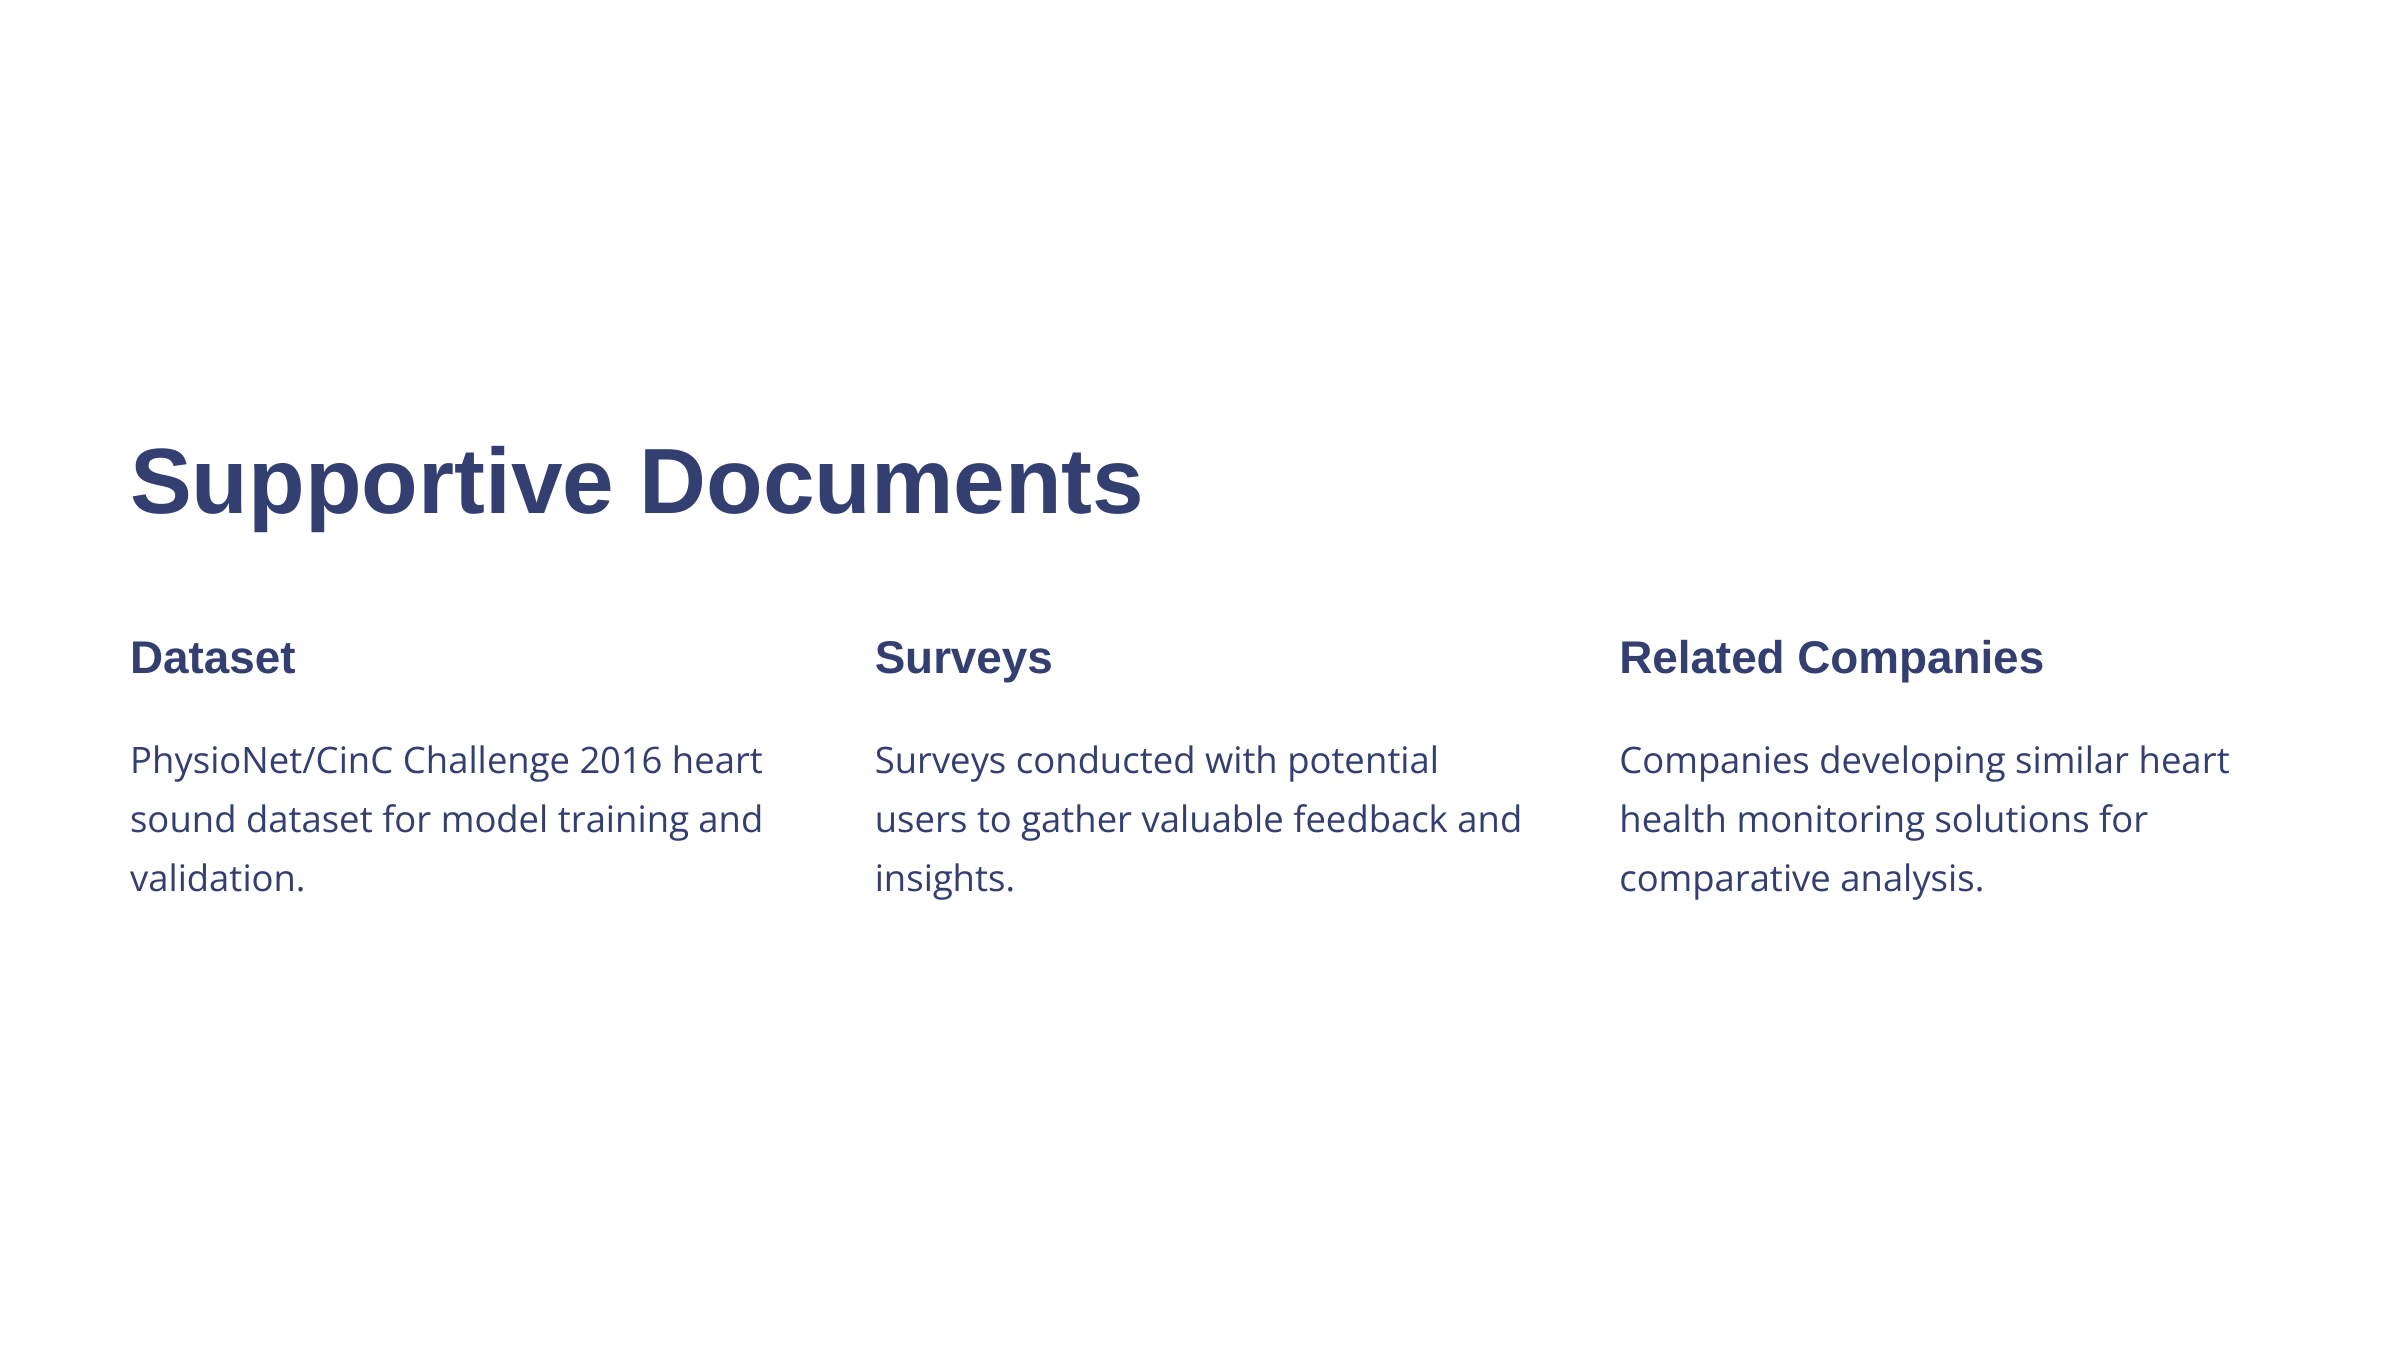

Supportive Documents
Dataset
Surveys
Related Companies
PhysioNet/CinC Challenge 2016 heart sound dataset for model training and validation.
Surveys conducted with potential users to gather valuable feedback and insights.
Companies developing similar heart health monitoring solutions for comparative analysis.